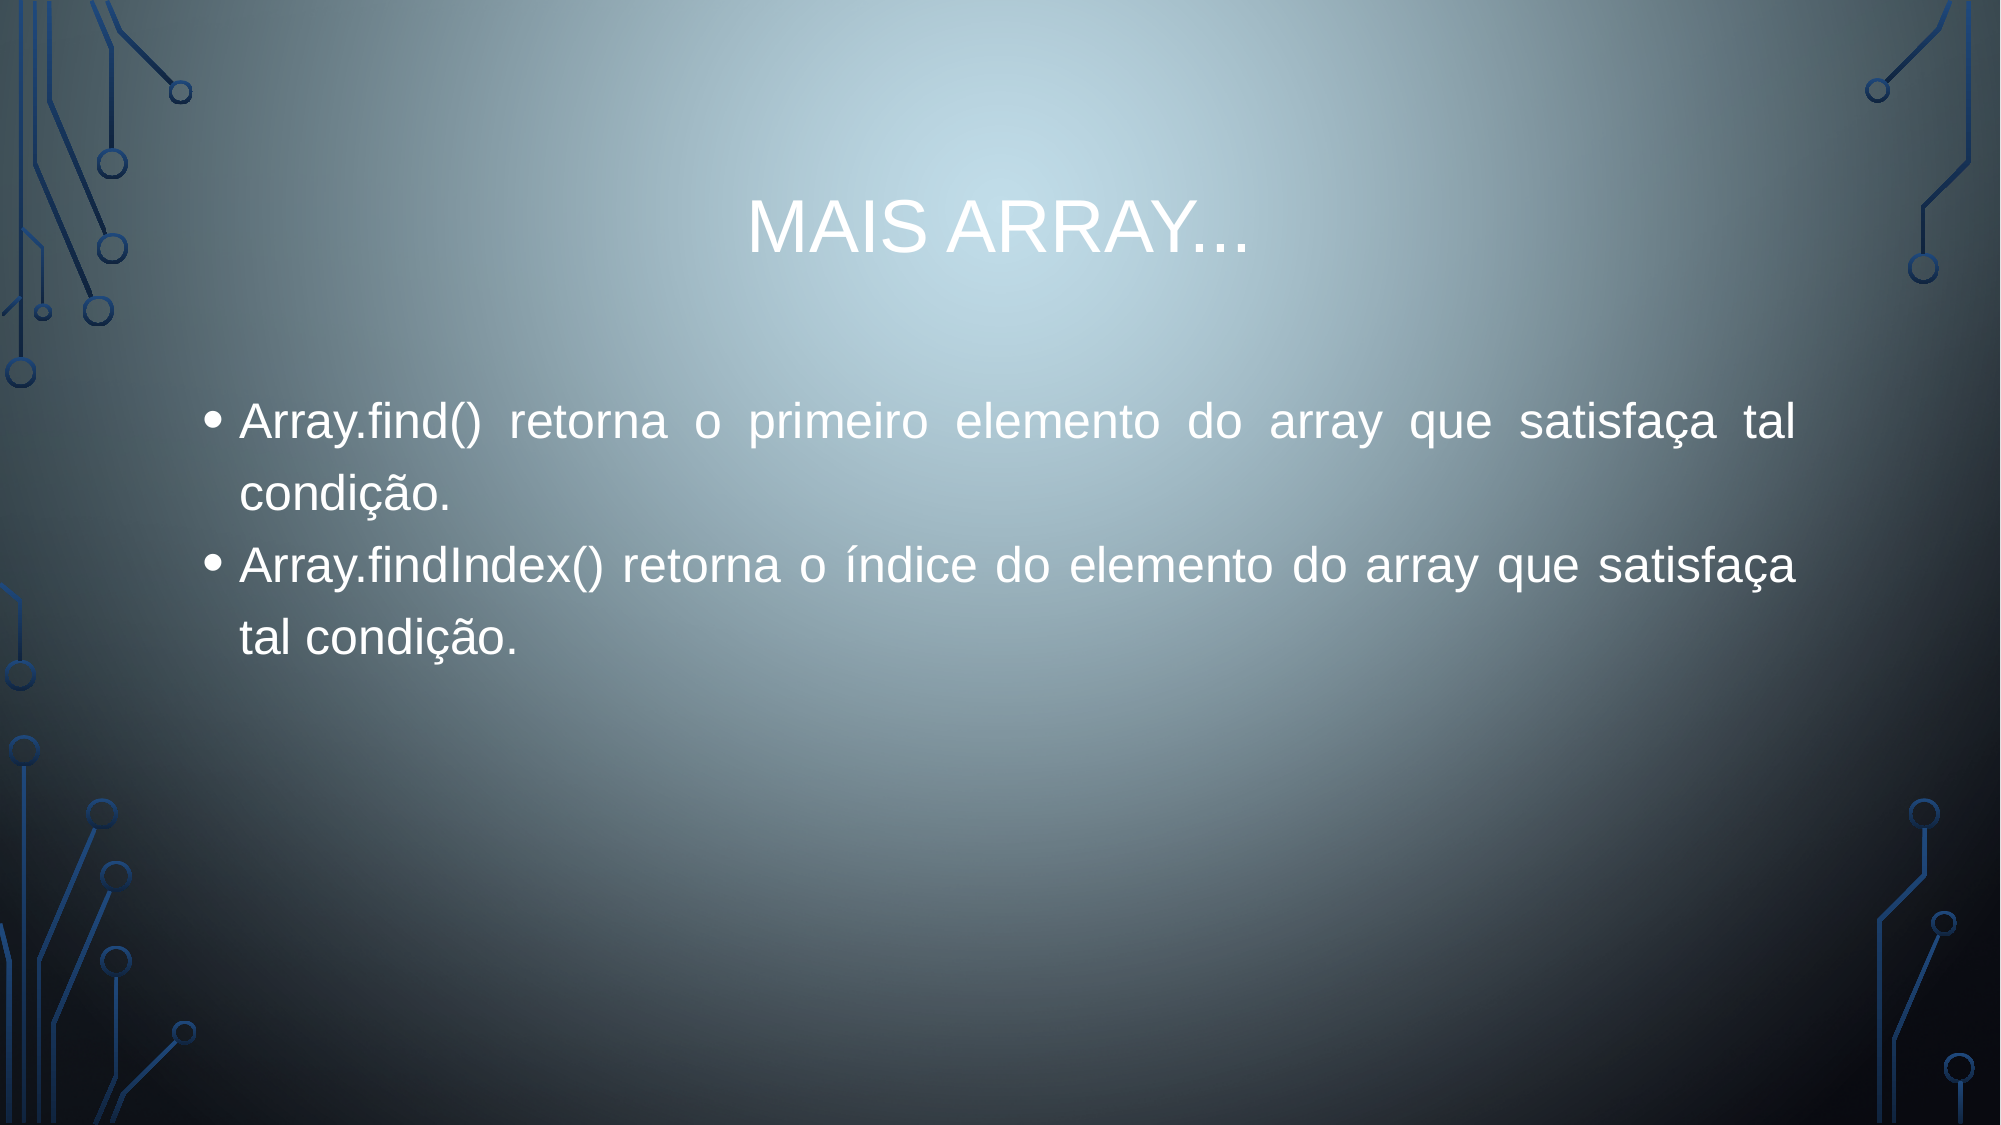

Mais array...
Array.find() retorna o primeiro elemento do array que satisfaça tal condição.
Array.findIndex() retorna o índice do elemento do array que satisfaça tal condição.